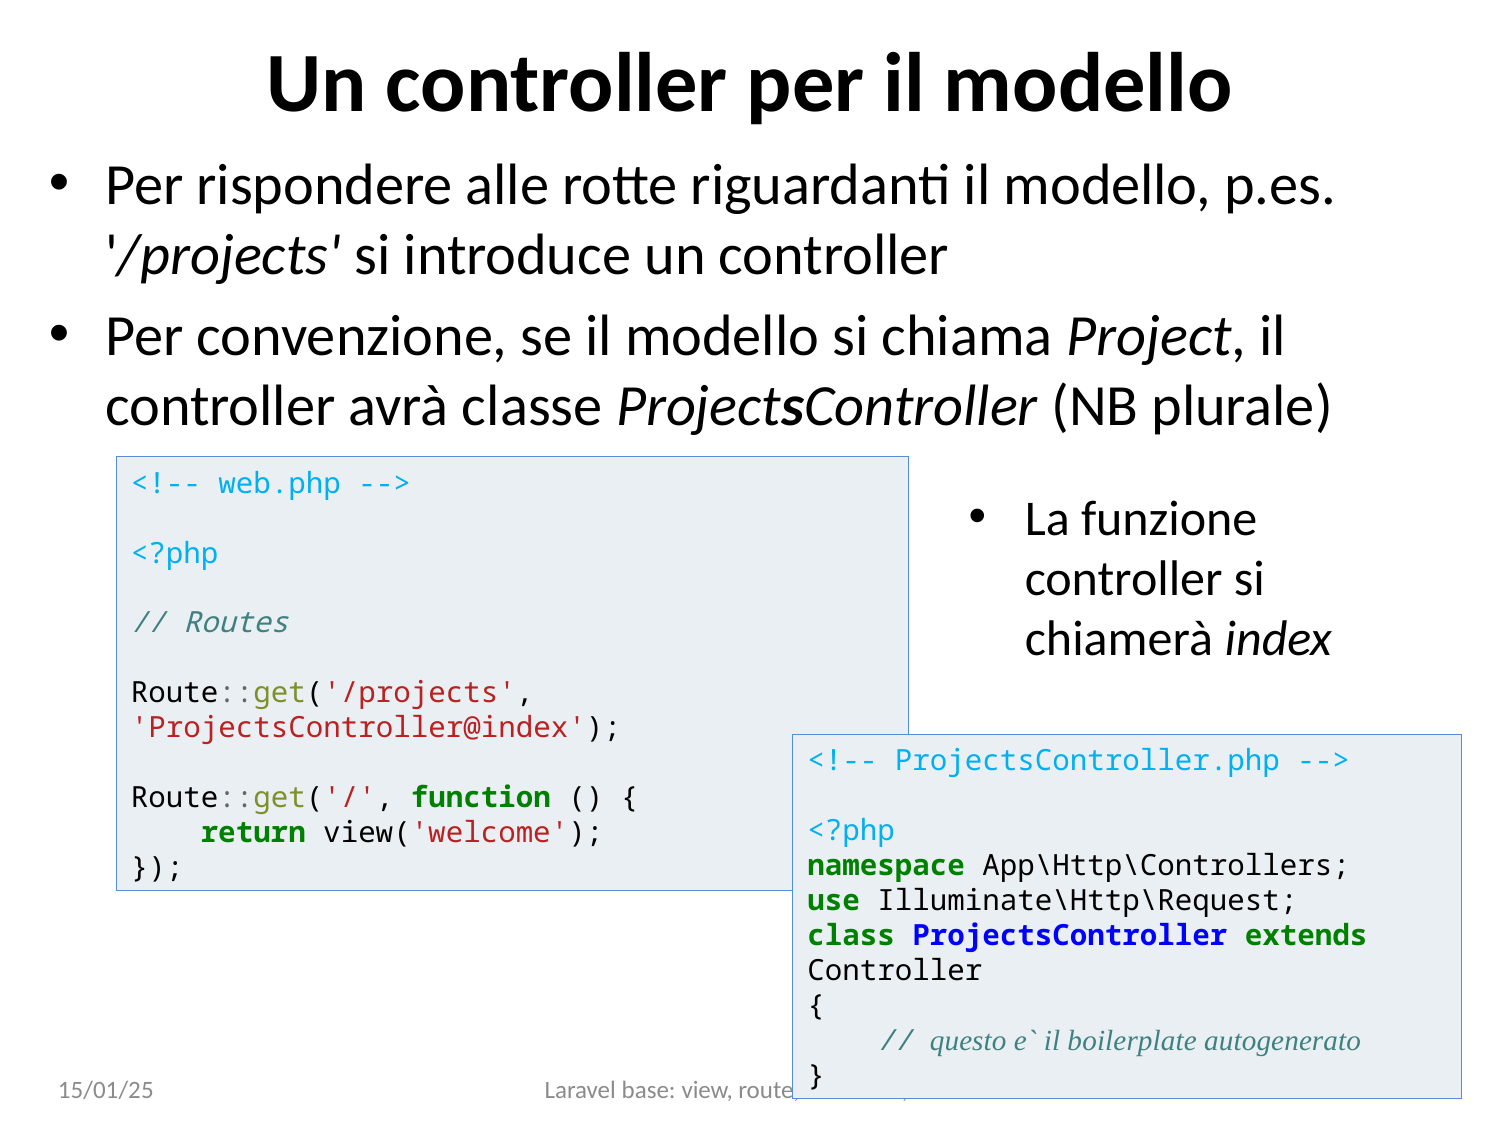

# Un controller per il modello
Per rispondere alle rotte riguardanti il modello, p.es. '/projects' si introduce un controller
Per convenzione, se il modello si chiama Project, il controller avrà classe ProjectsController (NB plurale)
<!-- web.php -->

<?php

// Routes

Route::get('/projects', 'ProjectsController@index');

Route::get('/', function () {
    return view('welcome');
});
La funzione controller si chiamerà index
<!-- ProjectsController.php -->

<?php
namespace App\Http\Controllers;
use Illuminate\Http\Request;
class ProjectsController extends Controller
{
    // questo e` il boilerplate autogenerato
}
15/01/25
Laravel base: view, route, controller, model
33